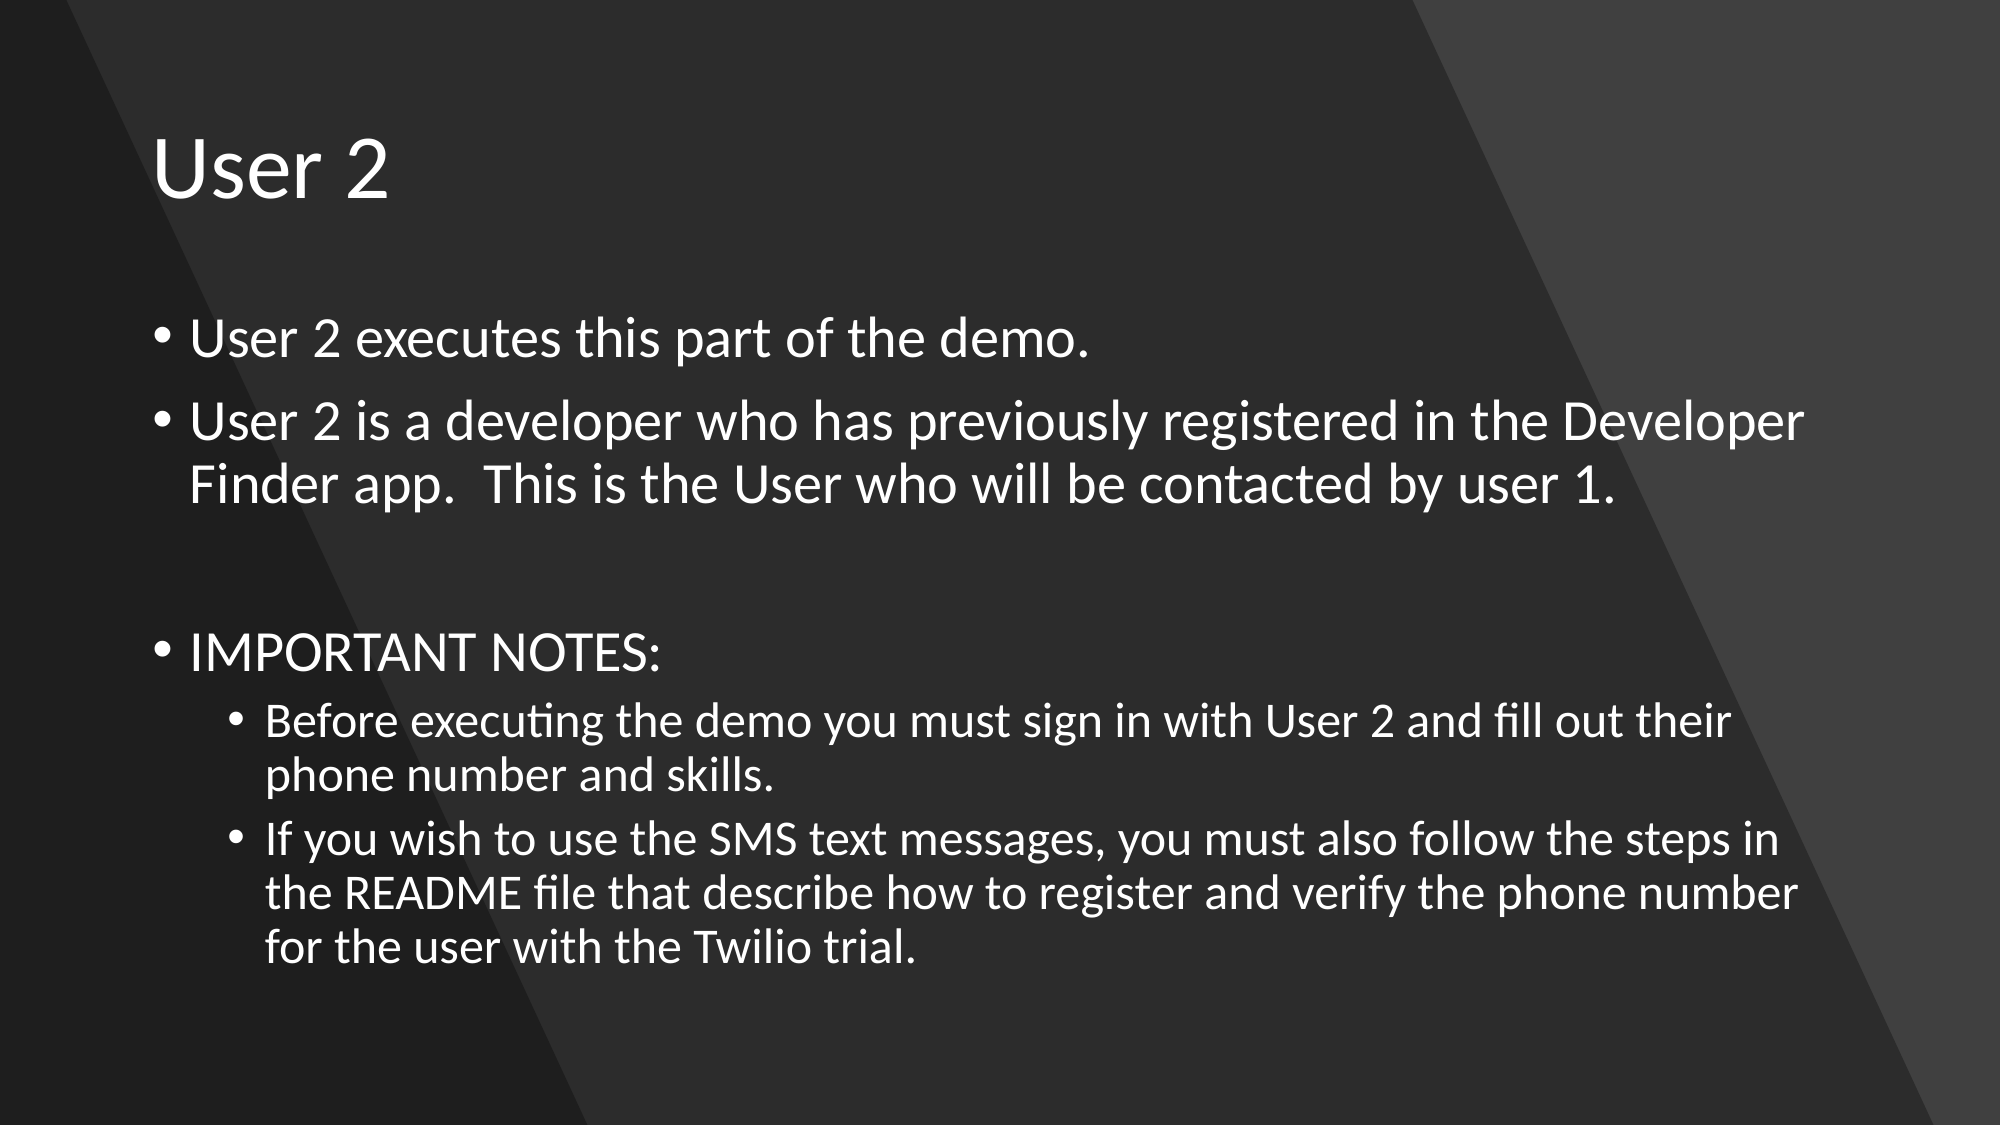

# User 2
User 2 executes this part of the demo.
User 2 is a developer who has previously registered in the Developer Finder app.  This is the User who will be contacted by user 1.

IMPORTANT NOTES:
Before executing the demo you must sign in with User 2 and fill out their phone number and skills.
If you wish to use the SMS text messages, you must also follow the steps in the README file that describe how to register and verify the phone number for the user with the Twilio trial.